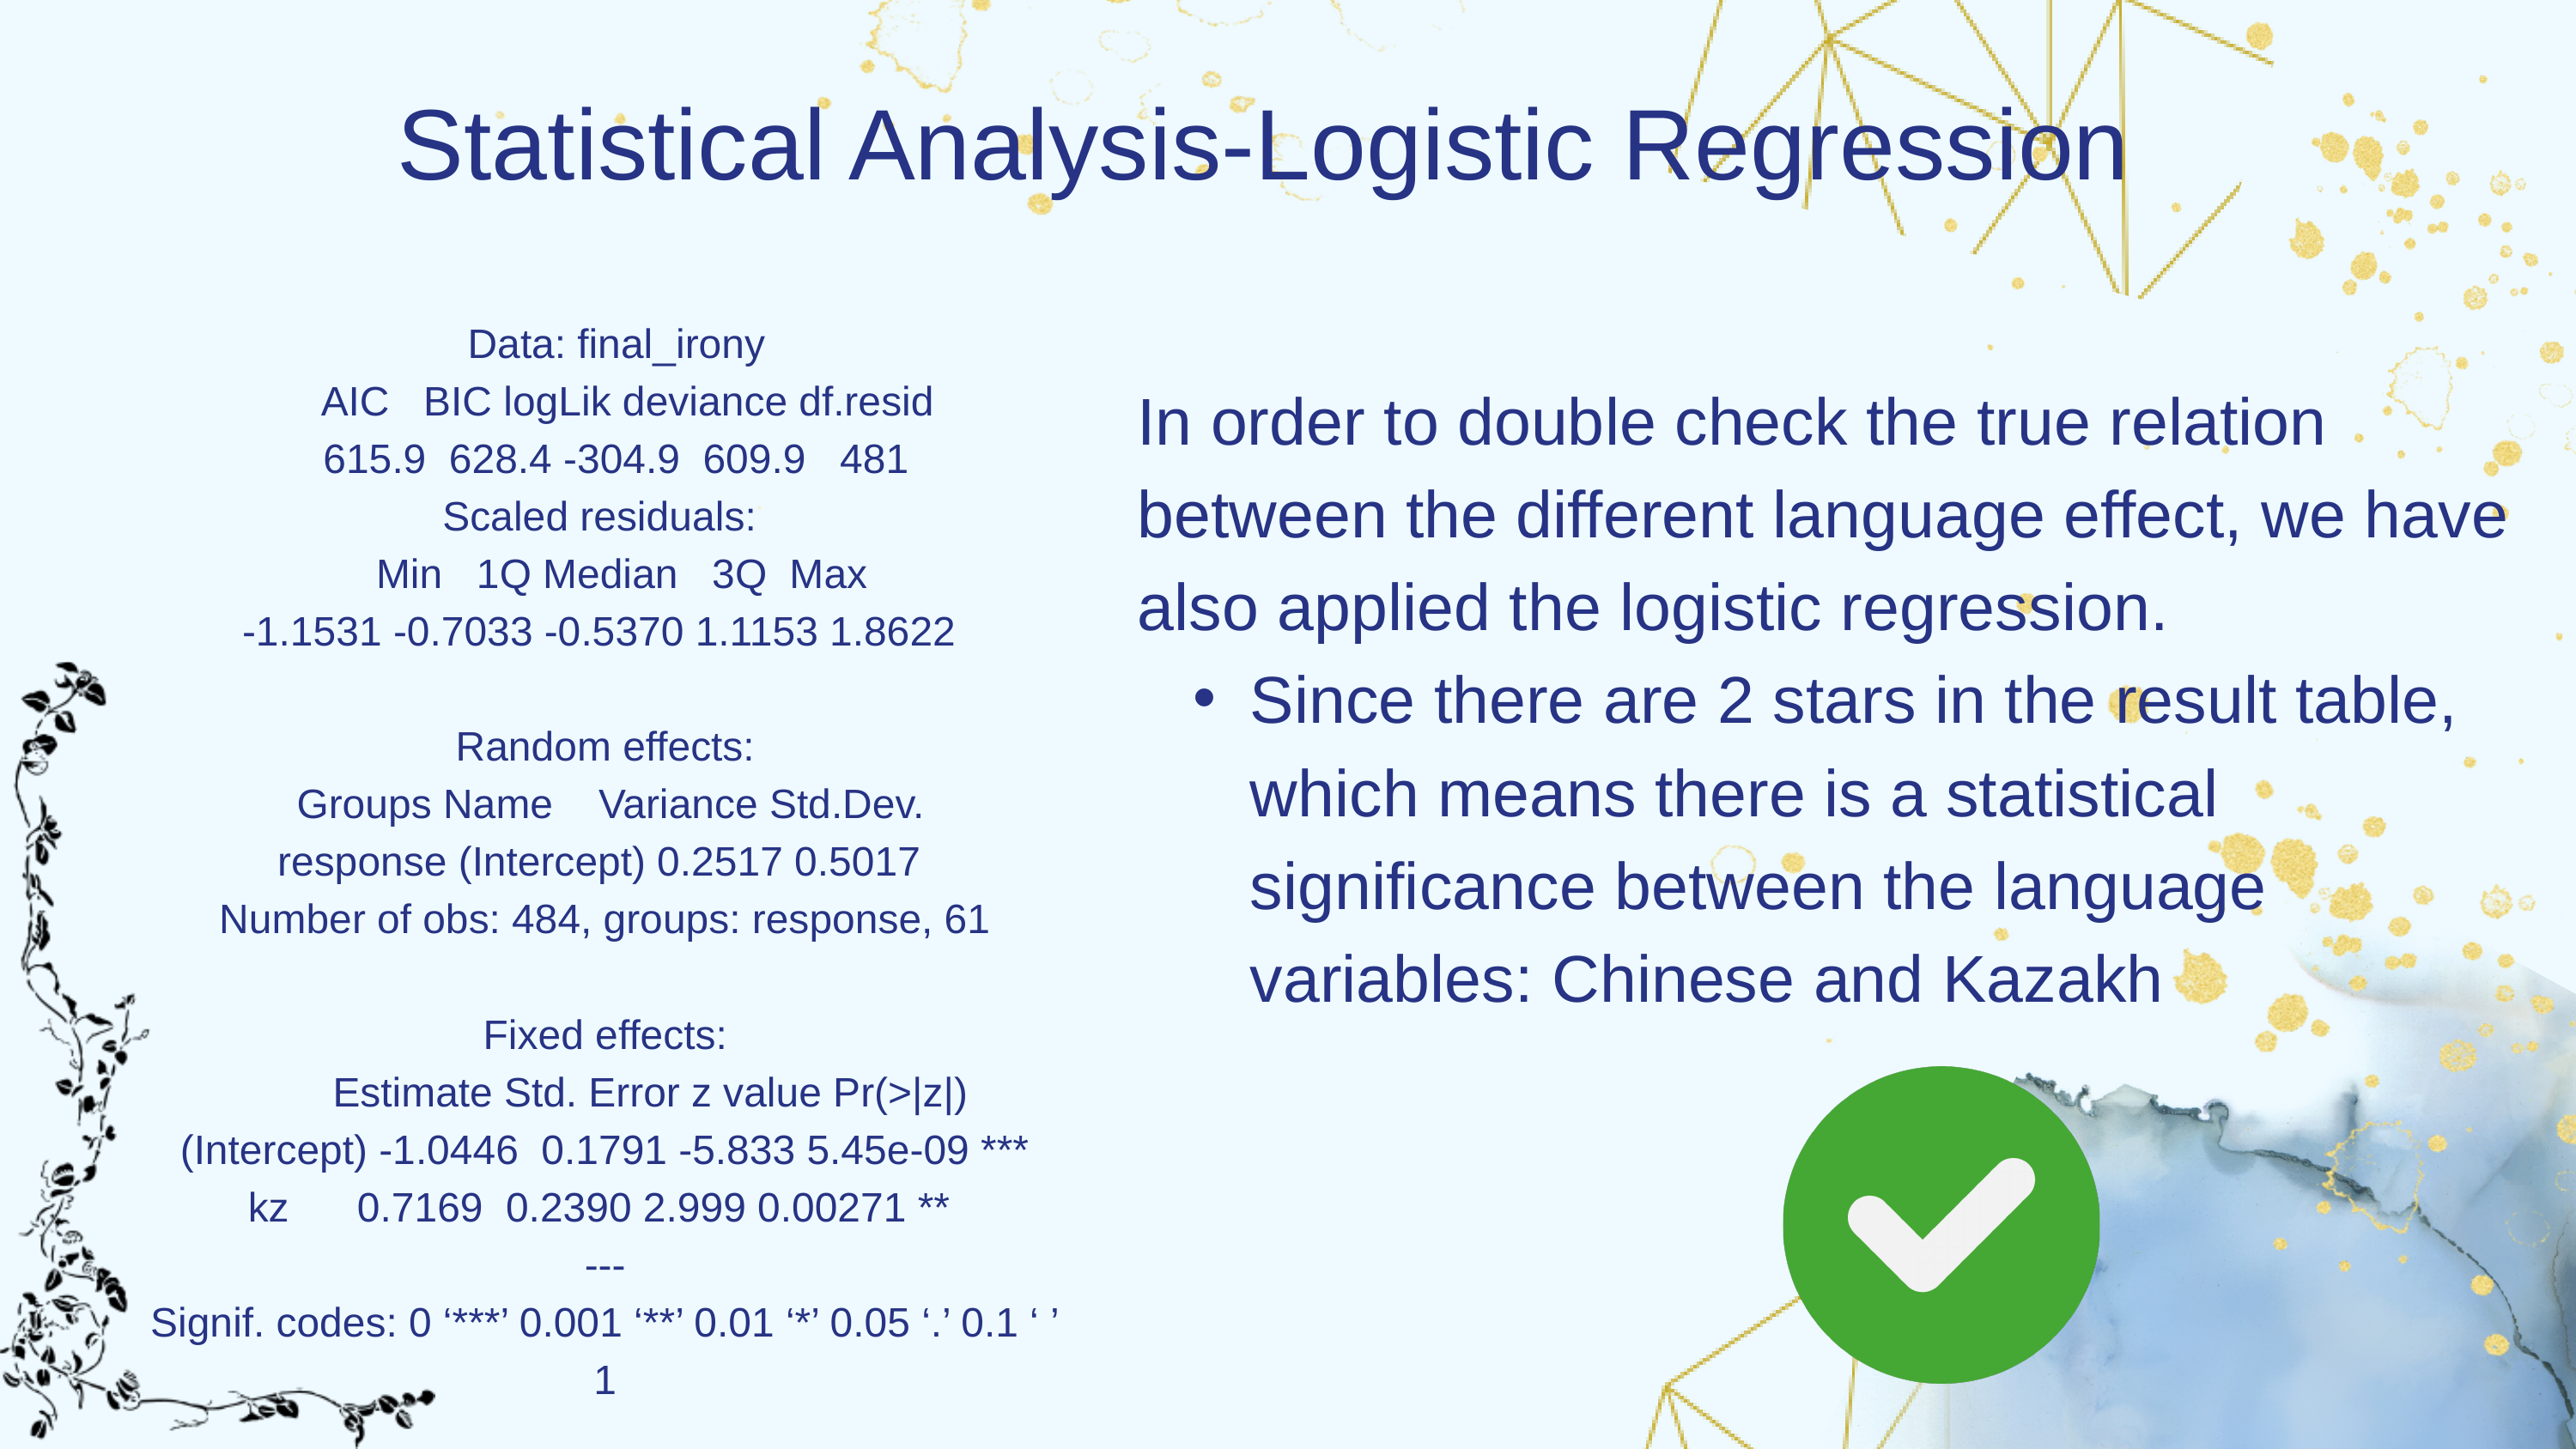

Statistical Analysis-Logistic Regression
  Data: final_irony
     AIC   BIC logLik deviance df.resid
   615.9  628.4 -304.9  609.9   481
Scaled residuals:
    Min   1Q Median   3Q  Max
-1.1531 -0.7033 -0.5370 1.1153 1.8622

Random effects:
 Groups Name    Variance Std.Dev.
 response (Intercept) 0.2517 0.5017
Number of obs: 484, groups: response, 61

Fixed effects:
            Estimate Std. Error z value Pr(>|z|)
(Intercept) -1.0446  0.1791 -5.833 5.45e-09 ***
kz      0.7169  0.2390 2.999 0.00271 **
---
Signif. codes: 0 ‘***’ 0.001 ‘**’ 0.01 ‘*’ 0.05 ‘.’ 0.1 ‘ ’ 1

In order to double check the true relation between the different language effect, we have also applied the logistic regression.
Since there are 2 stars in the result table, which means there is a statistical significance between the language variables: Chinese and Kazakh